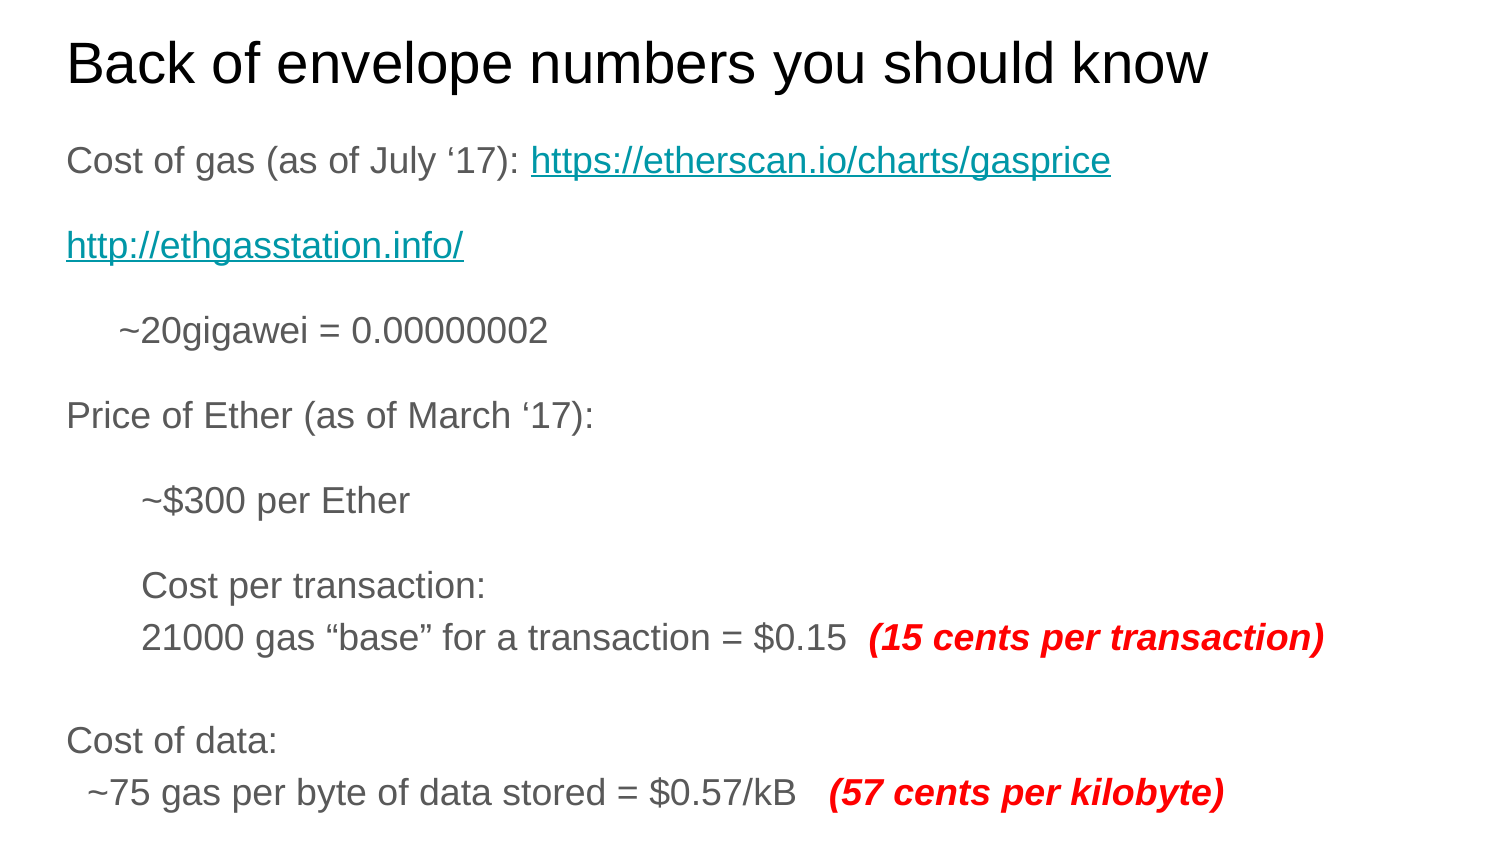

# Back of envelope numbers you should know
Cost of gas (as of July ‘17): https://etherscan.io/charts/gasprice
http://ethgasstation.info/
     ~20gigawei = 0.00000002
Price of Ether (as of March ‘17):
~$300 per Ether
Cost per transaction:
21000 gas “base” for a transaction = $0.15  (15 cents per transaction)

Cost of data:
  ~75 gas per byte of data stored = $0.57/kB   (57 cents per kilobyte)

Gas limit per block:   4,000,000  ⇒    53 kilobytes per block    (2.66MB per 10 min)